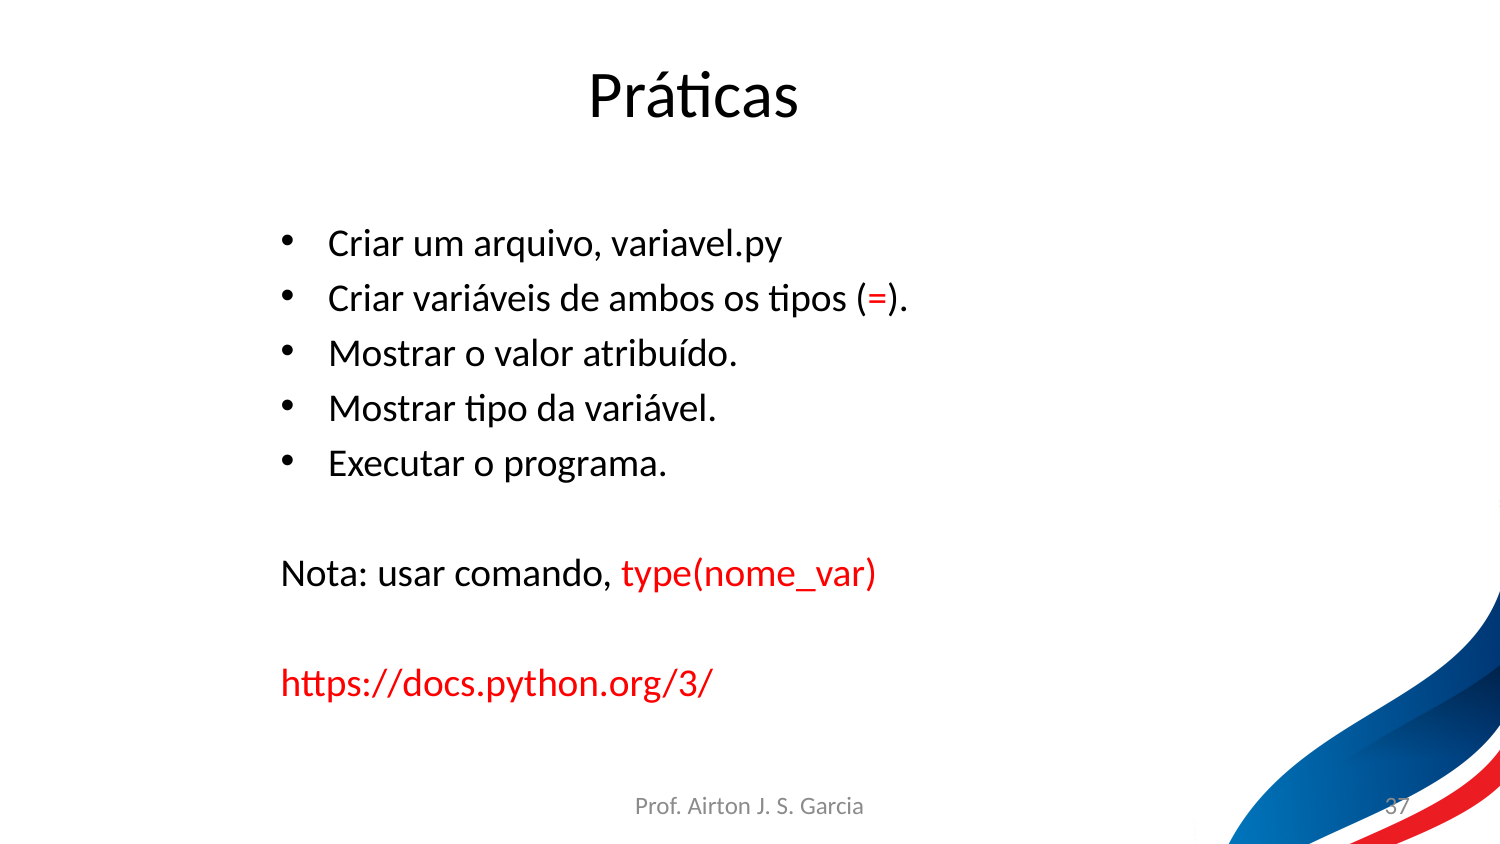

Práticas
Criar um arquivo, variavel.py
Criar variáveis de ambos os tipos (=).
Mostrar o valor atribuído.
Mostrar tipo da variável.
Executar o programa.

Nota: usar comando, type(nome_var)

https://docs.python.org/3/
Prof. Airton J. S. Garcia
37